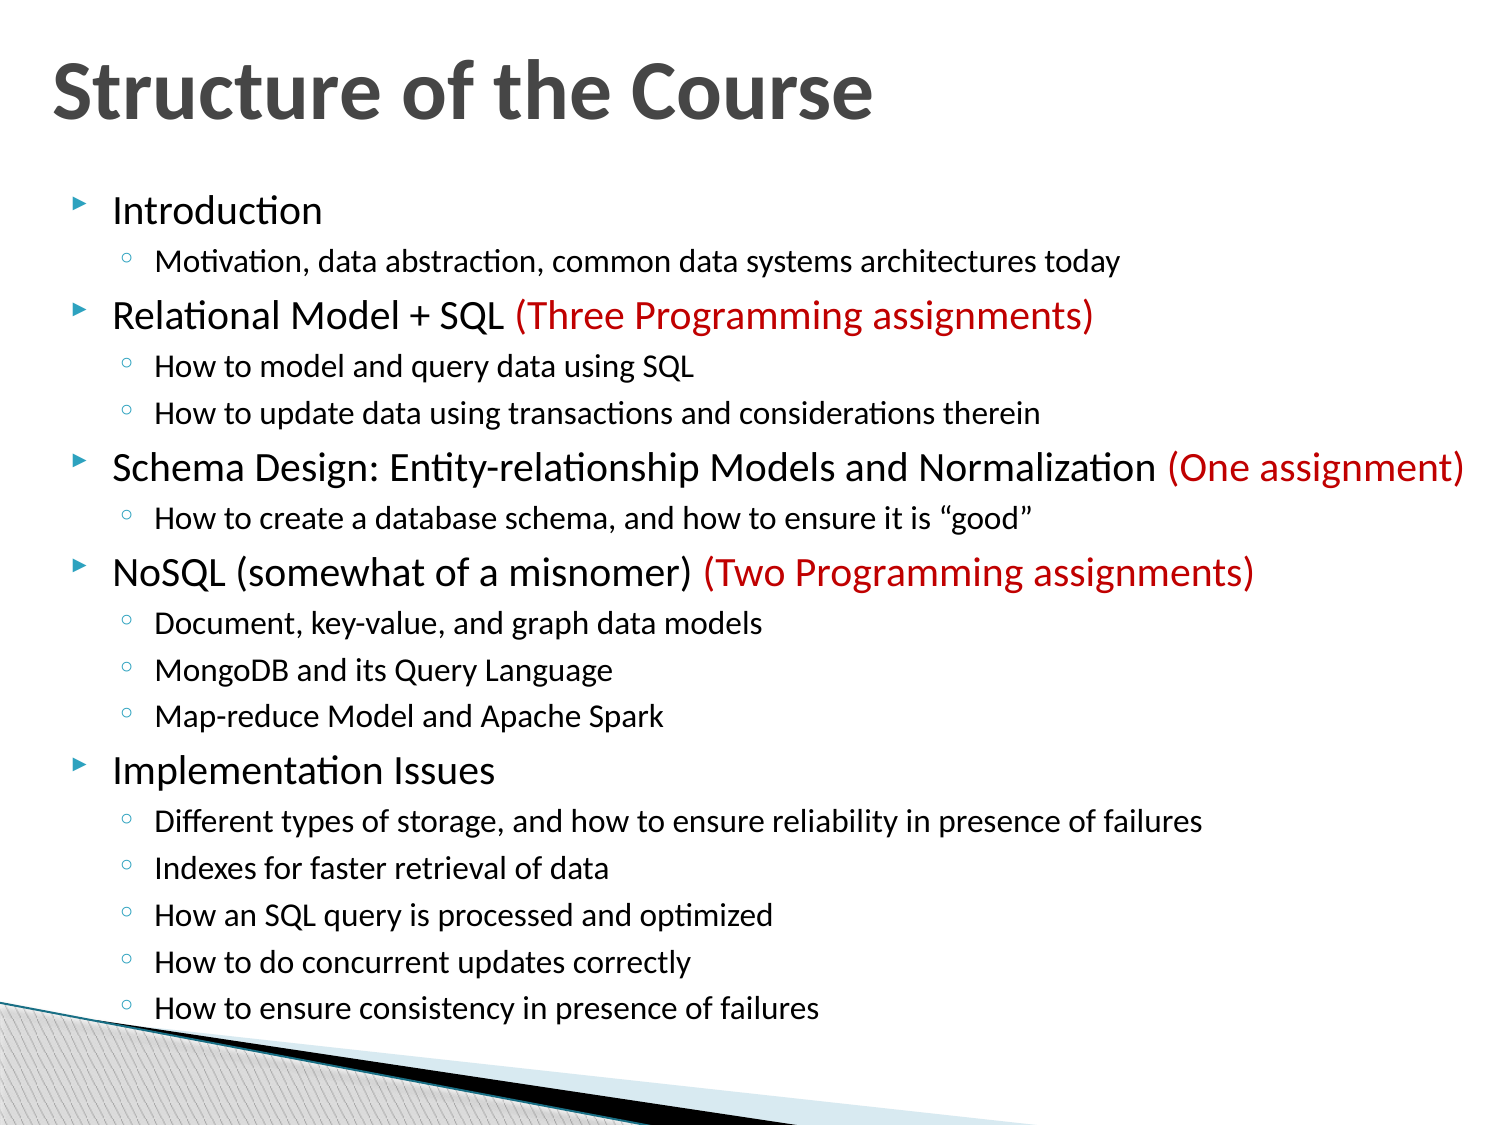

# Structure of the Course
Introduction
Motivation, data abstraction, common data systems architectures today
Relational Model + SQL (Three Programming assignments)
How to model and query data using SQL
How to update data using transactions and considerations therein
Schema Design: Entity-relationship Models and Normalization (One assignment)
How to create a database schema, and how to ensure it is “good”
NoSQL (somewhat of a misnomer) (Two Programming assignments)
Document, key-value, and graph data models
MongoDB and its Query Language
Map-reduce Model and Apache Spark
Implementation Issues
Different types of storage, and how to ensure reliability in presence of failures
Indexes for faster retrieval of data
How an SQL query is processed and optimized
How to do concurrent updates correctly
How to ensure consistency in presence of failures